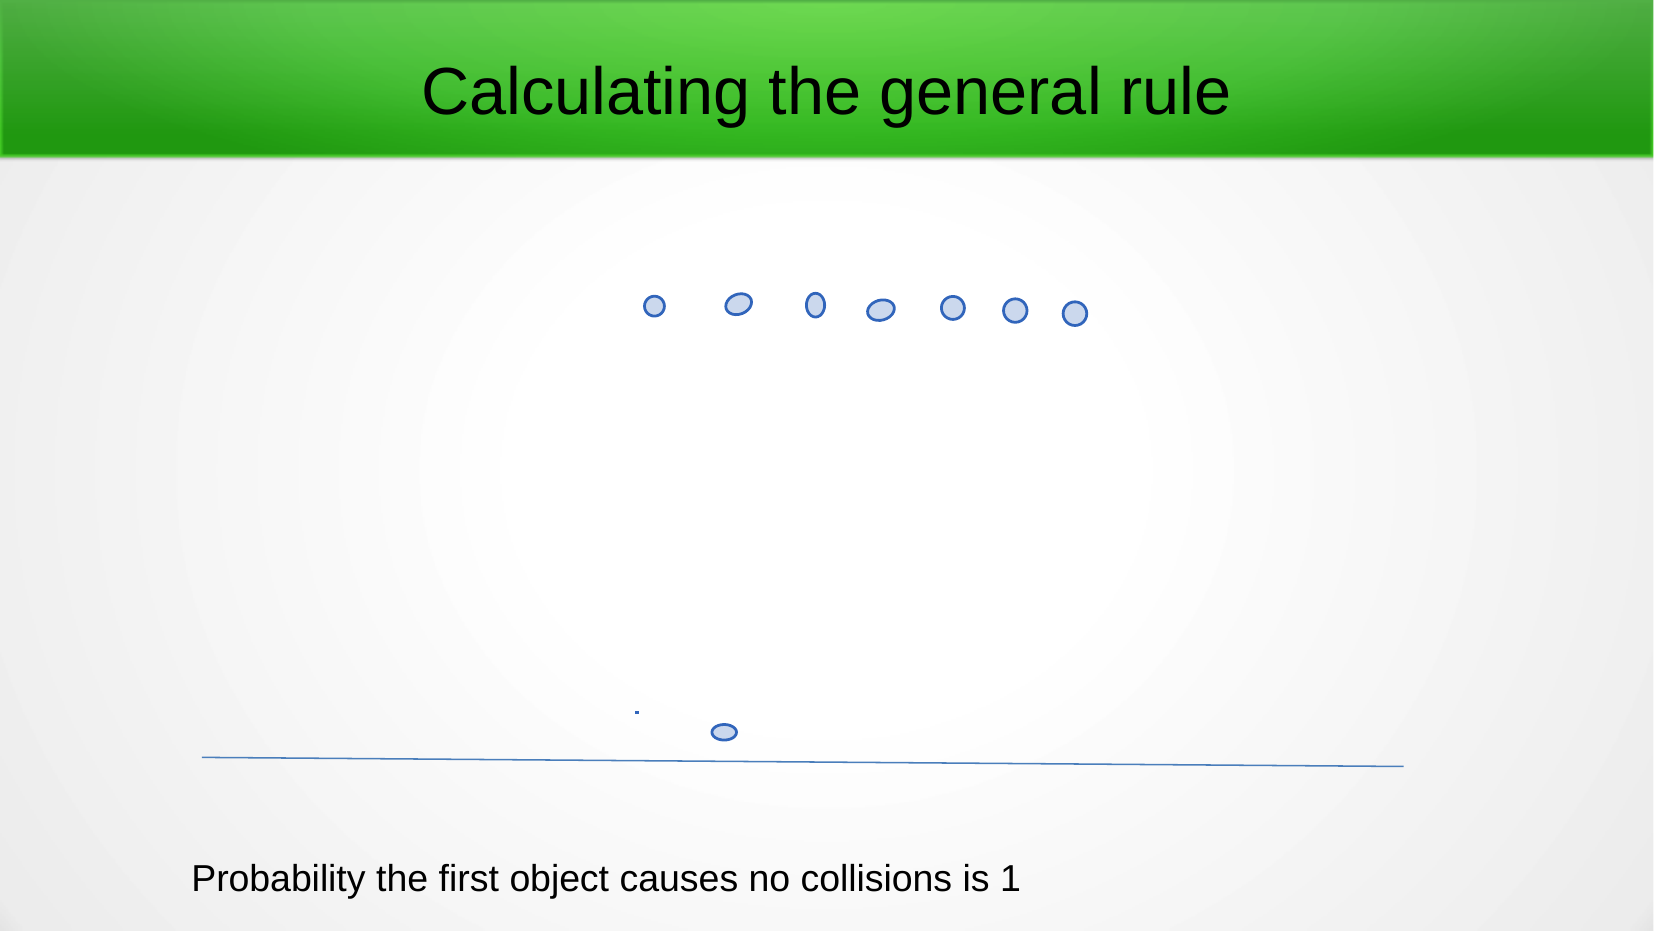

# Calculating the general rule

Probability the first object causes no collisions is 1